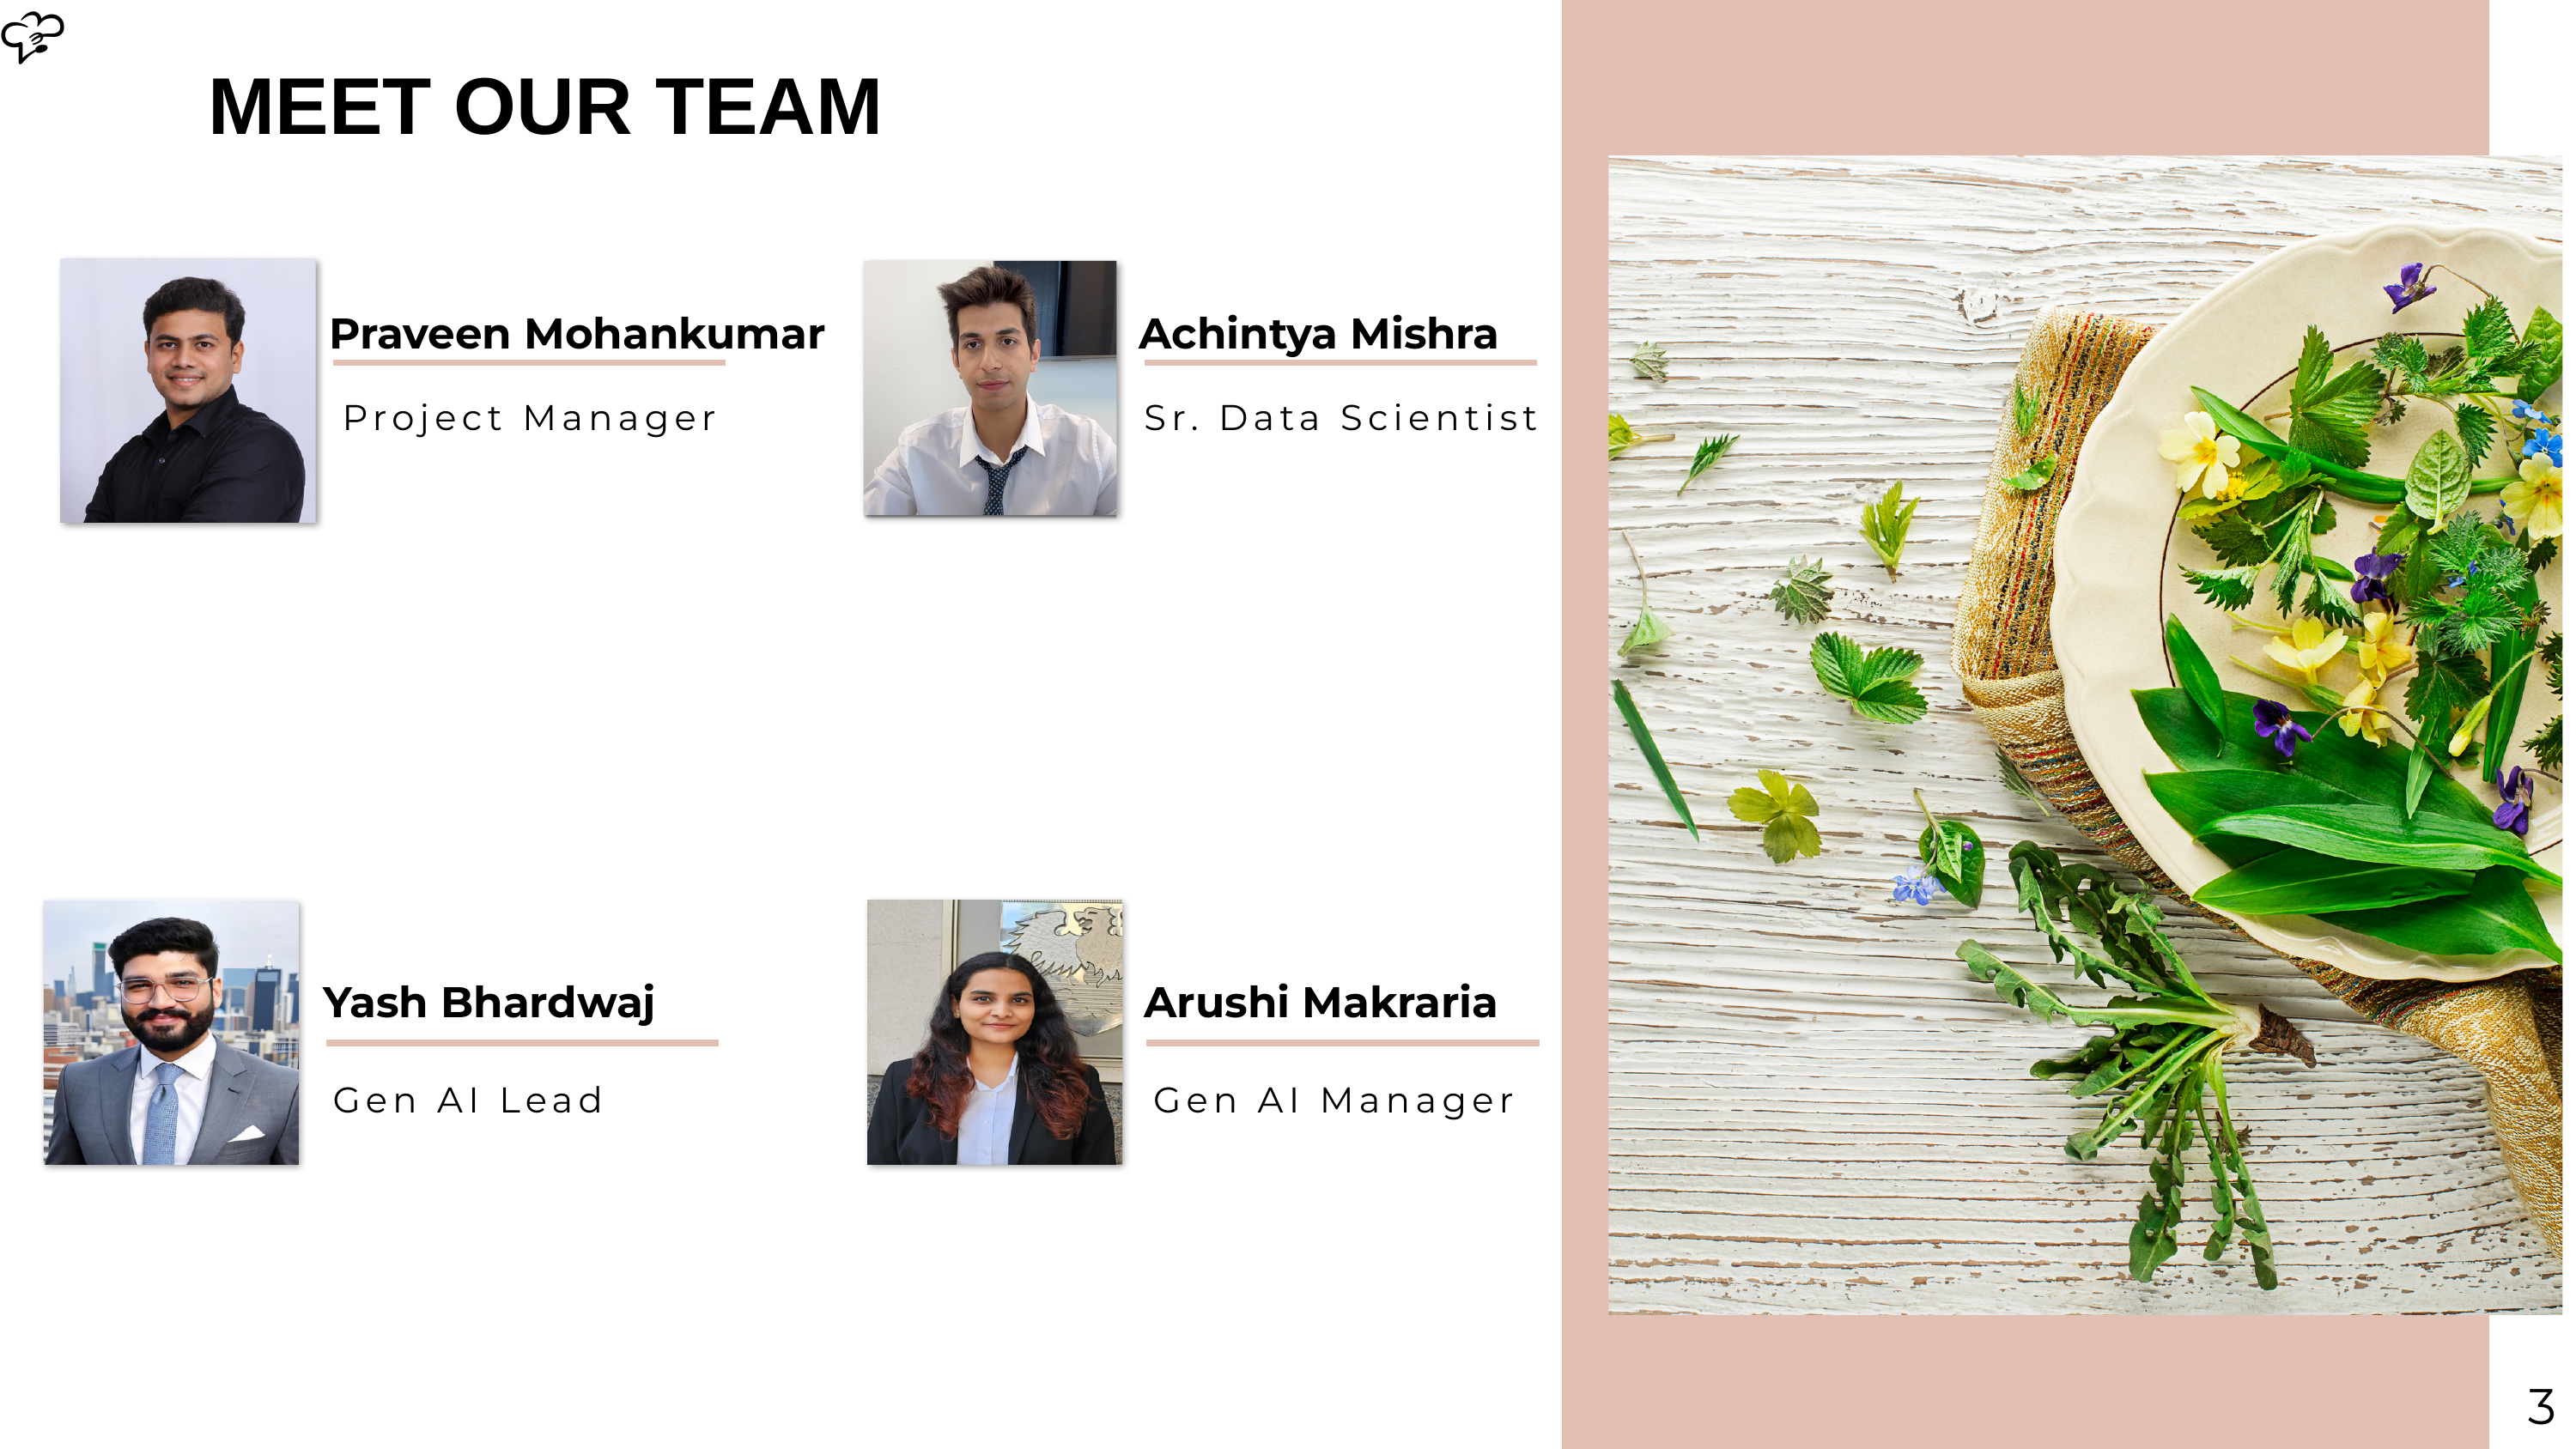

MEET OUR TEAM

Praveen Mohankumar
Achintya Mishra

Project Manager
Sr. Data Scientist

Yash Bhardwaj
Arushi Makraria

Gen AI Lead
Gen AI Manager
3